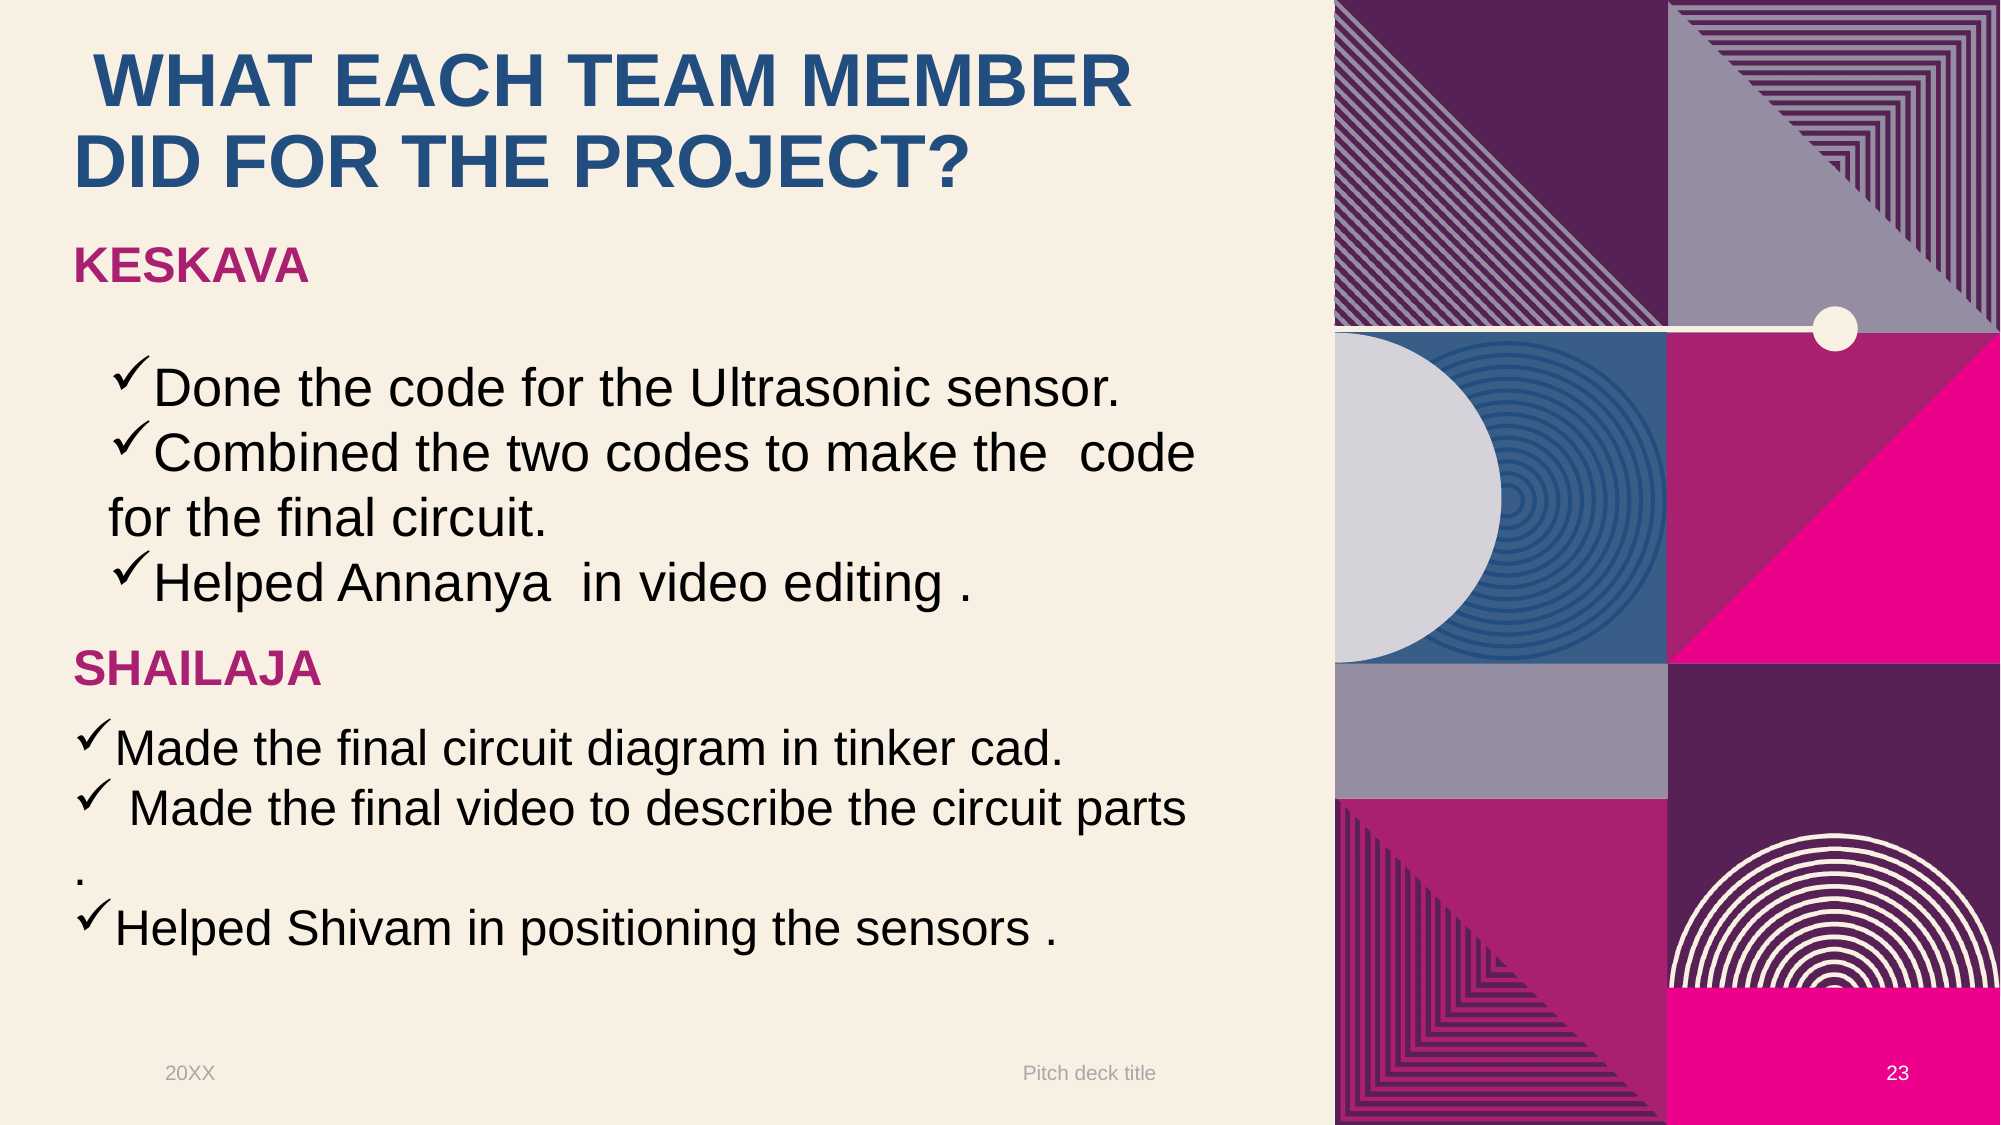

# what each team member did for the project?
Keskava
Done the code for the Ultrasonic sensor.
Combined the two codes to make the  code for the final circuit.
Helped Annanya  in video editing .

Shailaja
Made the final circuit diagram in tinker cad.
 Made the final video to describe the circuit parts .
Helped Shivam in positioning the sensors .

20XX
Pitch deck title
23